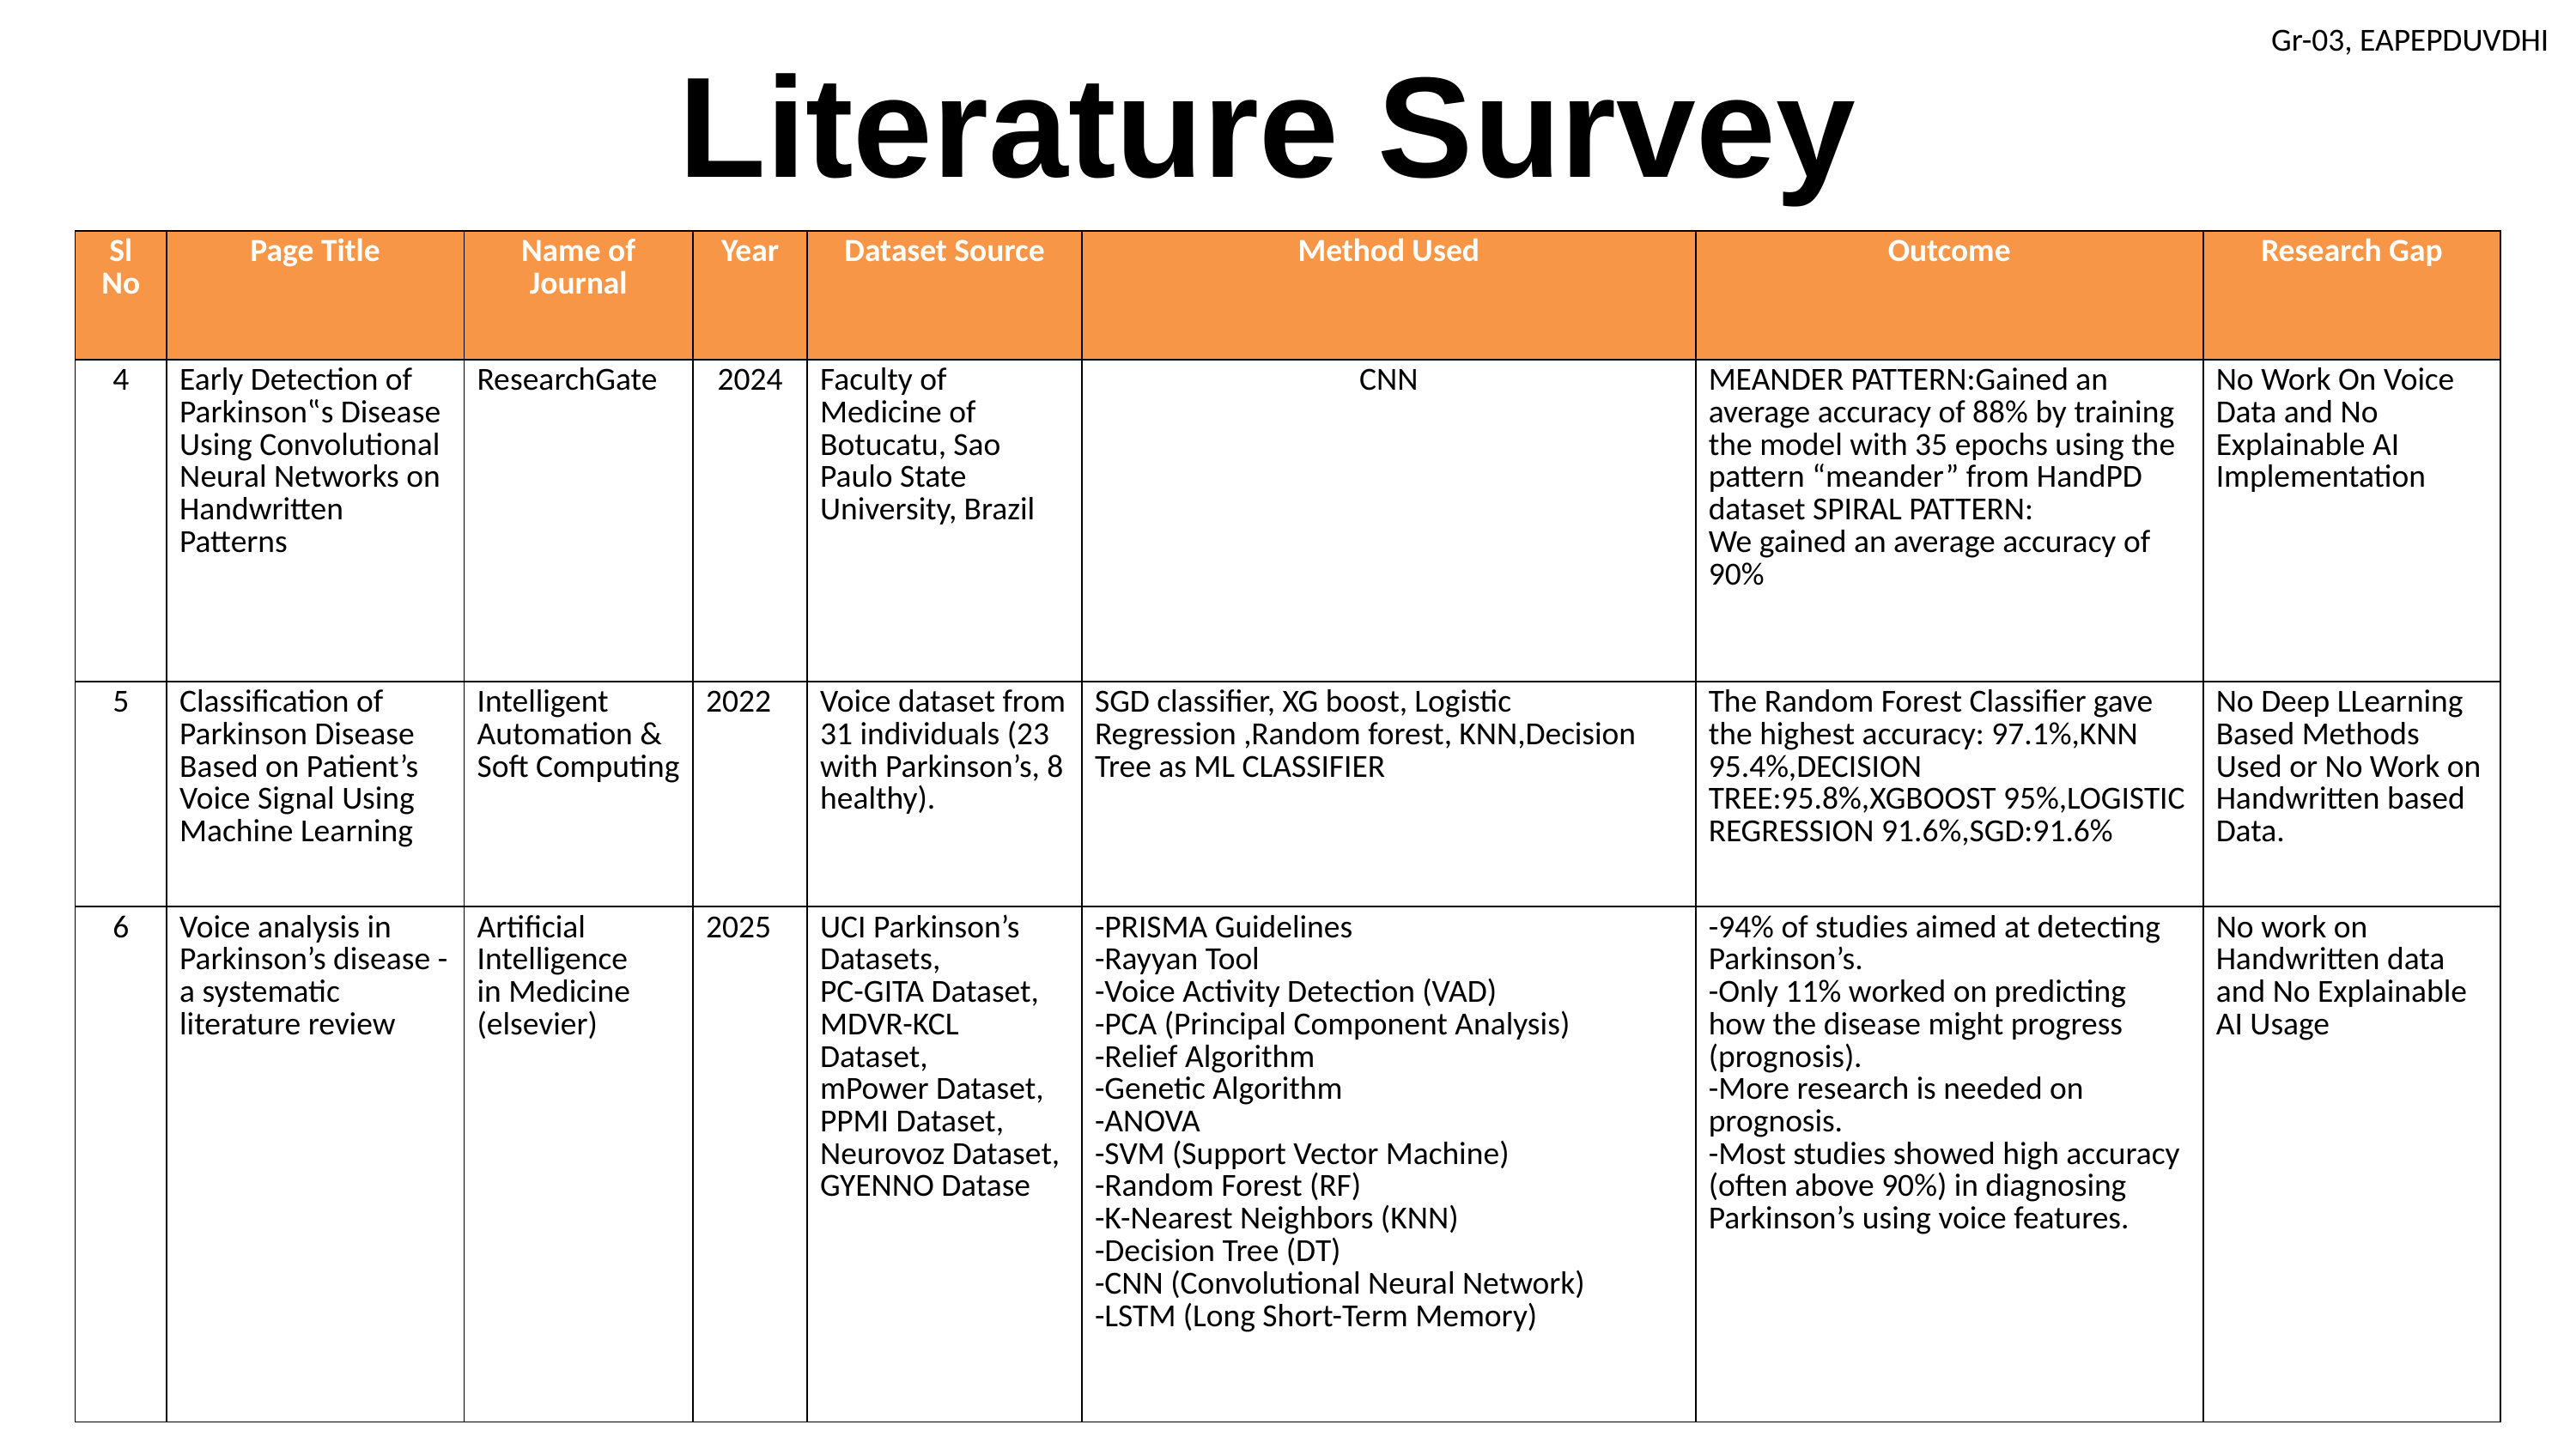

Literature Survey
| Sl No | Page Title | Name of Journal | Year | Dataset Source | Method Used | Outcome | Research Gap |
| --- | --- | --- | --- | --- | --- | --- | --- |
| 4 | Early Detection of Parkinson‟s Disease Using Convolutional Neural Networks on Handwritten Patterns | ResearchGate | 2024 | Faculty of Medicine of Botucatu, Sao Paulo State University, Brazil | CNN | MEANDER PATTERN:Gained an average accuracy of 88% by training the model with 35 epochs using the pattern “meander” from HandPD dataset SPIRAL PATTERN: We gained an average accuracy of 90% | No Work On Voice Data and No Explainable AI Implementation |
| 5 | Classification of Parkinson Disease Based on Patient’s Voice Signal Using Machine Learning | Intelligent Automation & Soft Computing | 2022 | Voice dataset from 31 individuals (23 with Parkinson’s, 8 healthy). | SGD classifier, XG boost, Logistic Regression ,Random forest, KNN,Decision Tree as ML CLASSIFIER | The Random Forest Classifier gave the highest accuracy: 97.1%,KNN 95.4%,DECISION TREE:95.8%,XGBOOST 95%,LOGISTIC REGRESSION 91.6%,SGD:91.6% | No Deep LLearning Based Methods Used or No Work on Handwritten based Data. |
| 6 | Voice analysis in Parkinson’s disease - a systematic literature review | Artificial Intelligence in Medicine (elsevier) | 2025 | UCI Parkinson’s Datasets, PC-GITA Dataset, MDVR-KCL Dataset, mPower Dataset, PPMI Dataset, Neurovoz Dataset, GYENNO Datase | -PRISMA Guidelines -Rayyan Tool -Voice Activity Detection (VAD) -PCA (Principal Component Analysis) -Relief Algorithm -Genetic Algorithm -ANOVA -SVM (Support Vector Machine) -Random Forest (RF) -K-Nearest Neighbors (KNN) -Decision Tree (DT) -CNN (Convolutional Neural Network) -LSTM (Long Short-Term Memory) | -94% of studies aimed at detecting Parkinson’s. -Only 11% worked on predicting how the disease might progress (prognosis). -More research is needed on prognosis. -Most studies showed high accuracy (often above 90%) in diagnosing Parkinson’s using voice features. | No work on Handwritten data and No Explainable AI Usage |